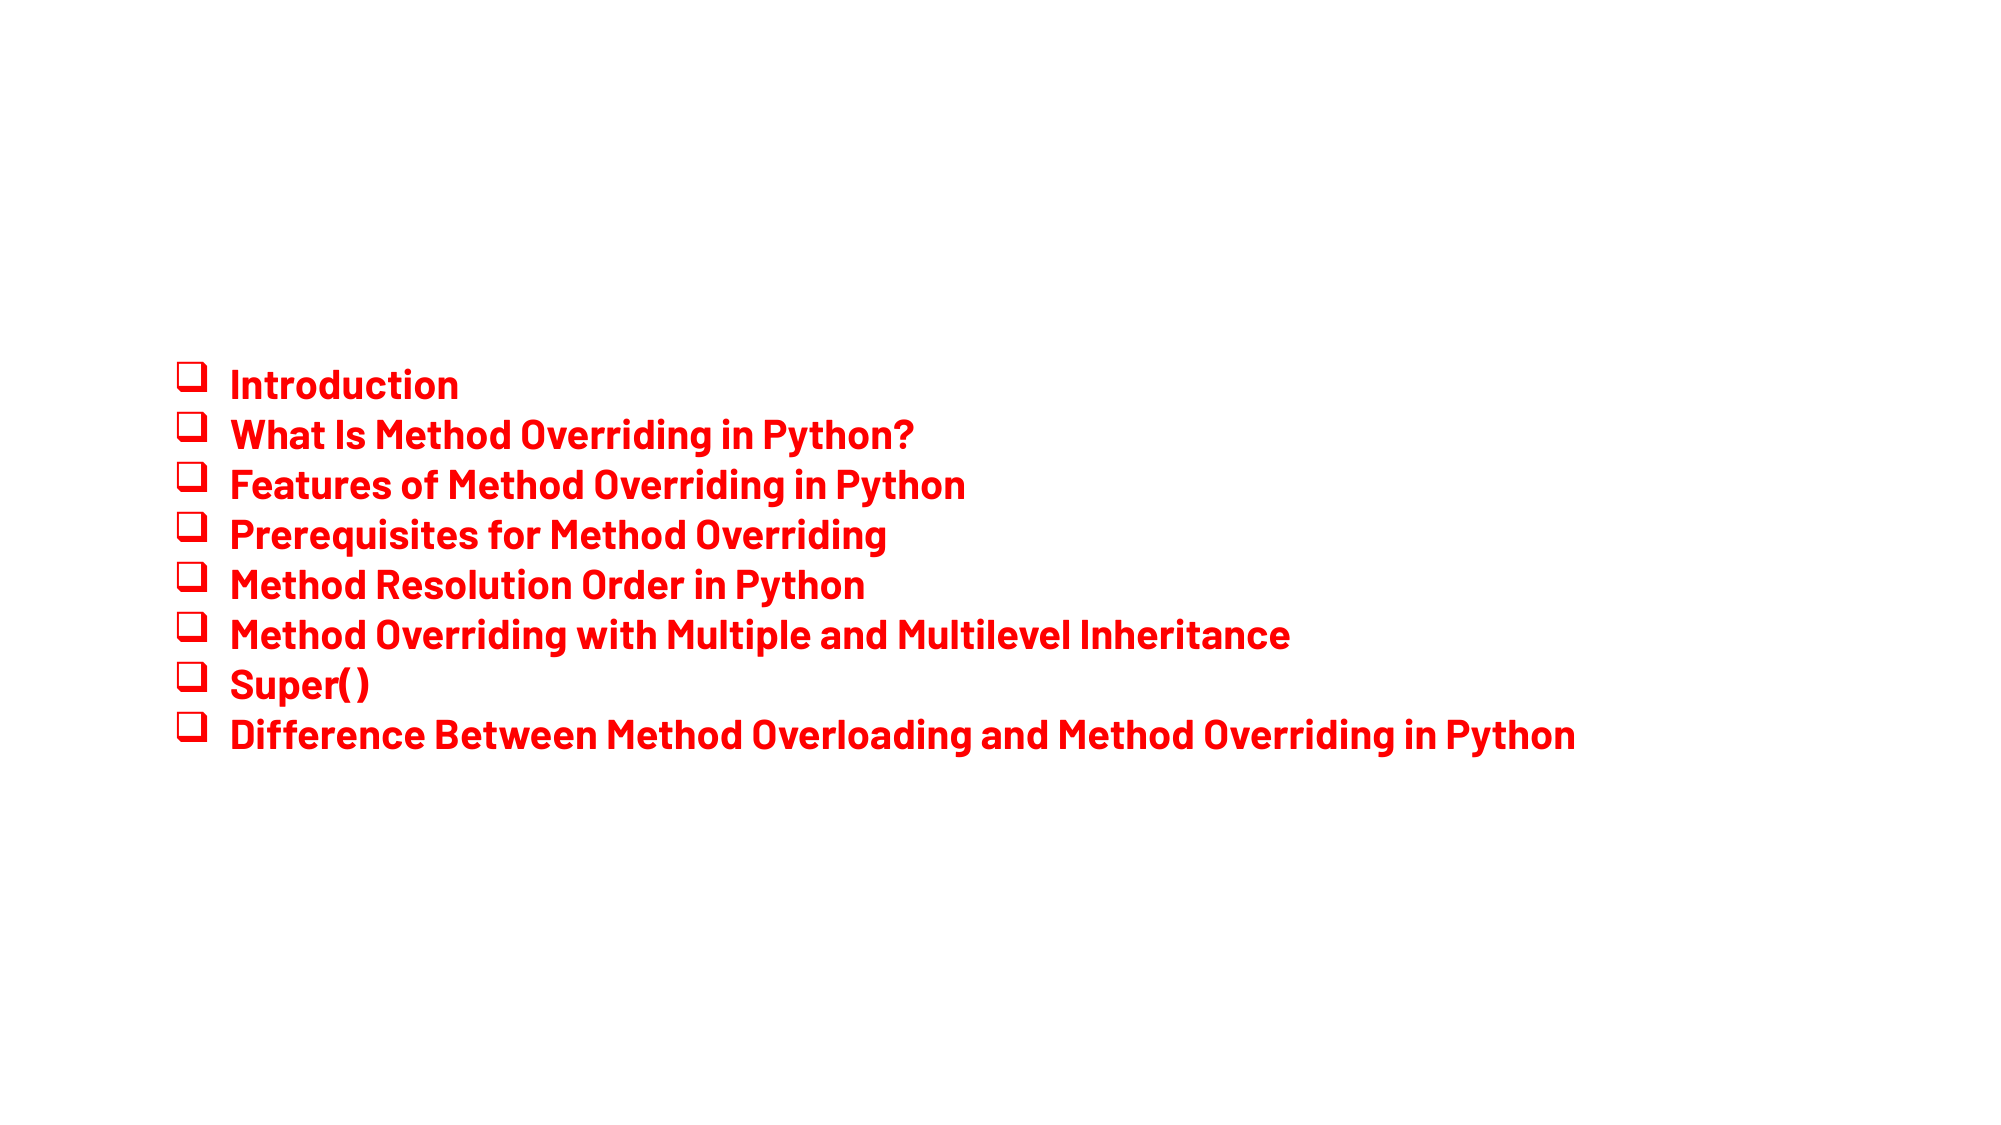

Introduction
What Is Method Overriding in Python?
Features of Method Overriding in Python
Prerequisites for Method Overriding
Method Resolution Order in Python
Method Overriding with Multiple and Multilevel Inheritance
Super()
Difference Between Method Overloading and Method Overriding in Python